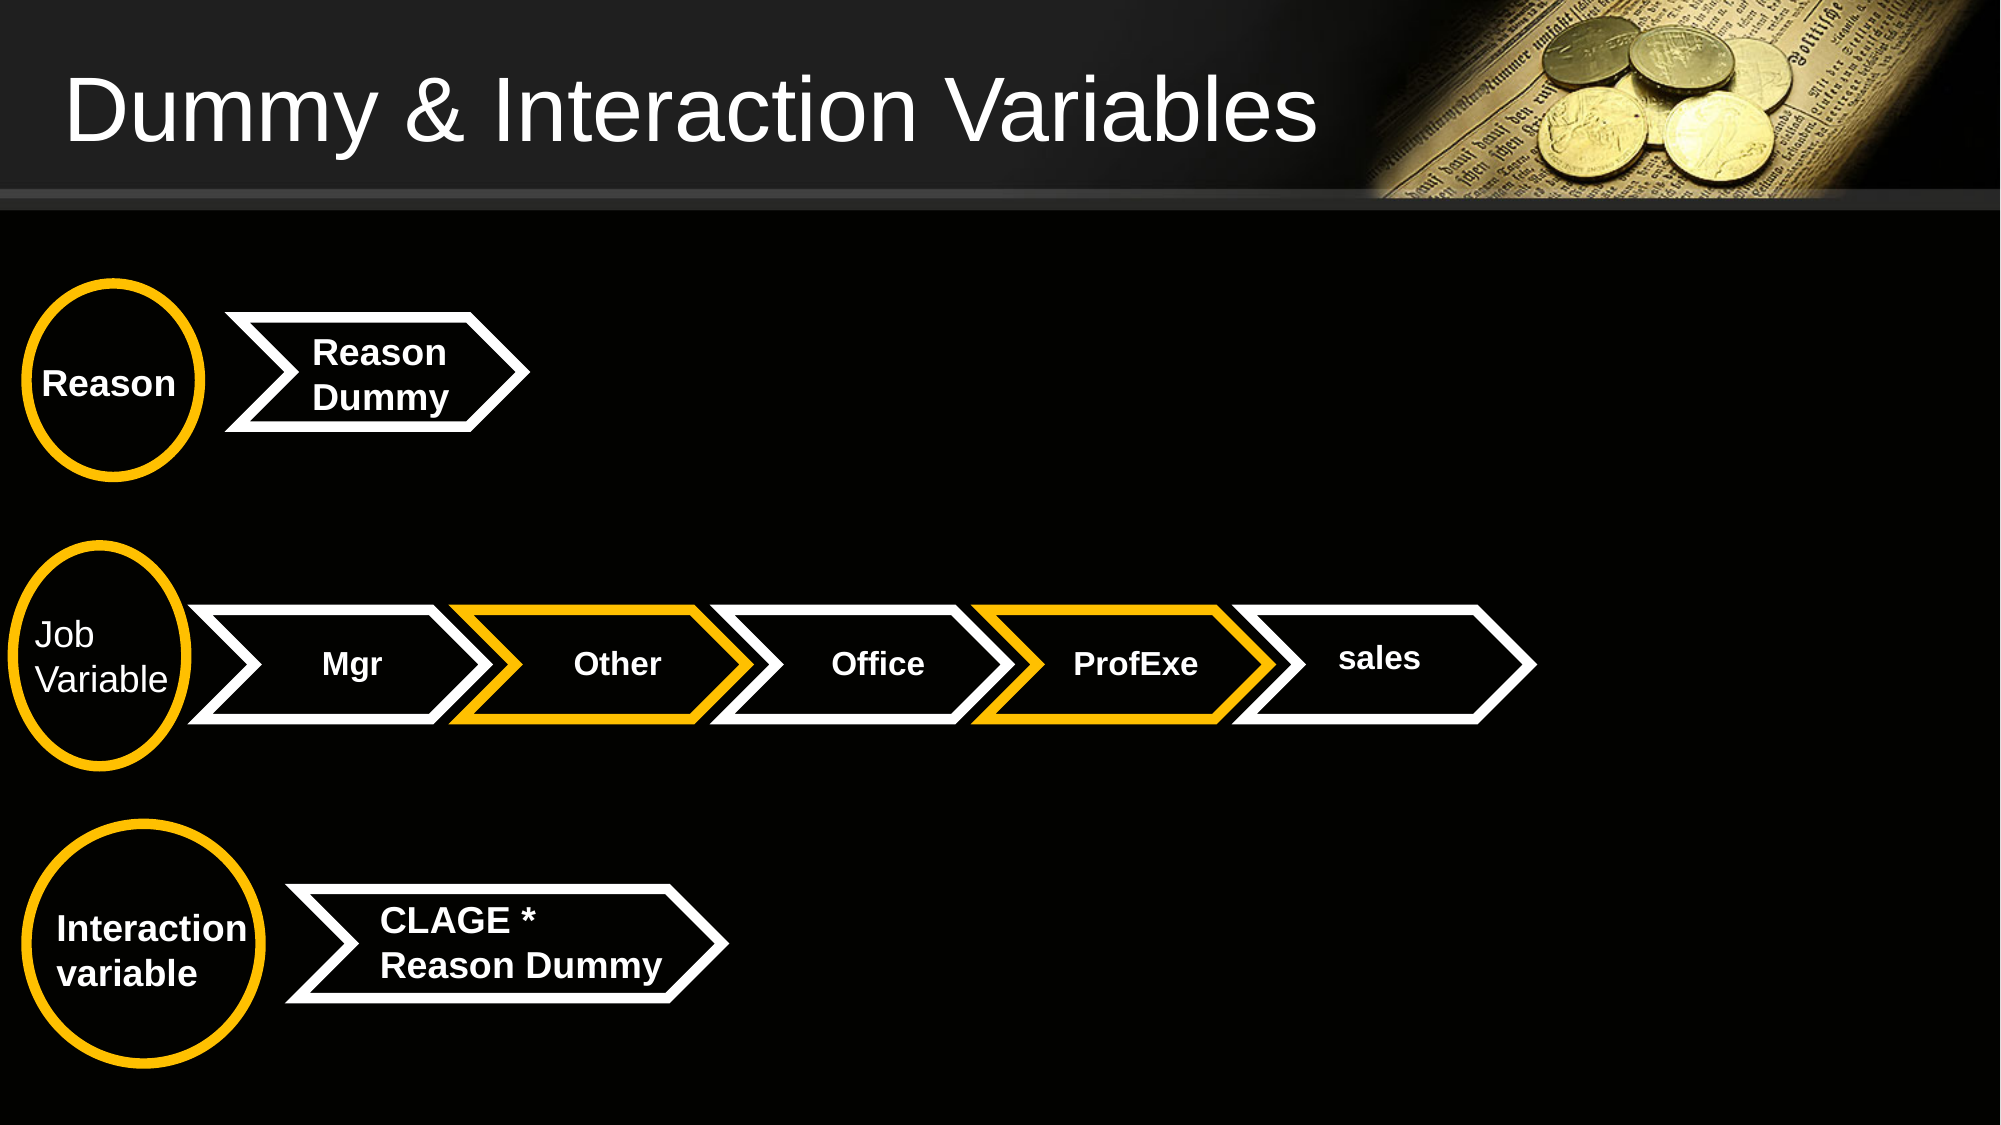

Dummy & Interaction Variables

Reason
Dummy
Reason

Job Variable

sales
Mgr
Other
Office
ProfExe

CLAGE *
Reason Dummy
Interaction variable